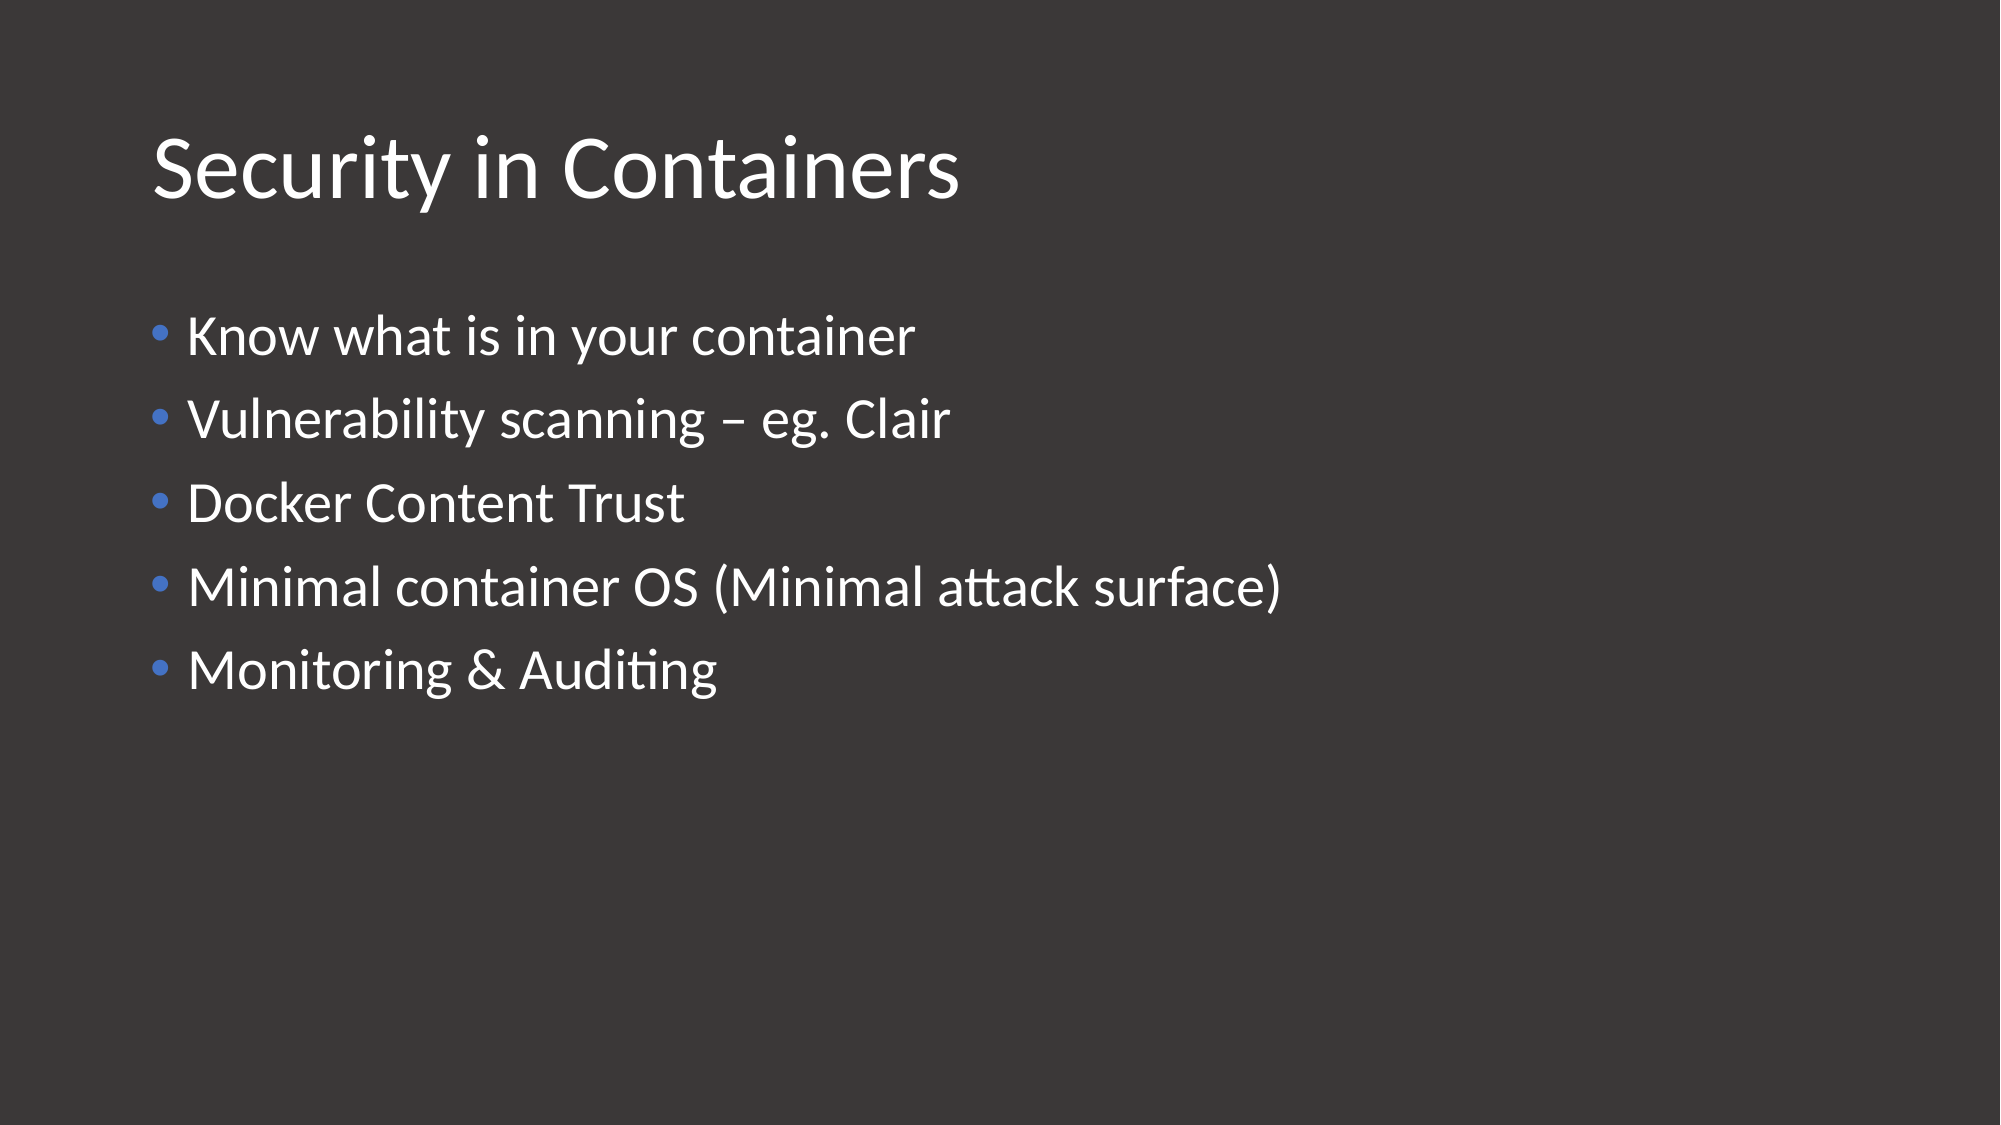

# Security in Containers
Know what is in your container
Vulnerability scanning – eg. Clair
Docker Content Trust
Minimal container OS (Minimal attack surface)
Monitoring & Auditing